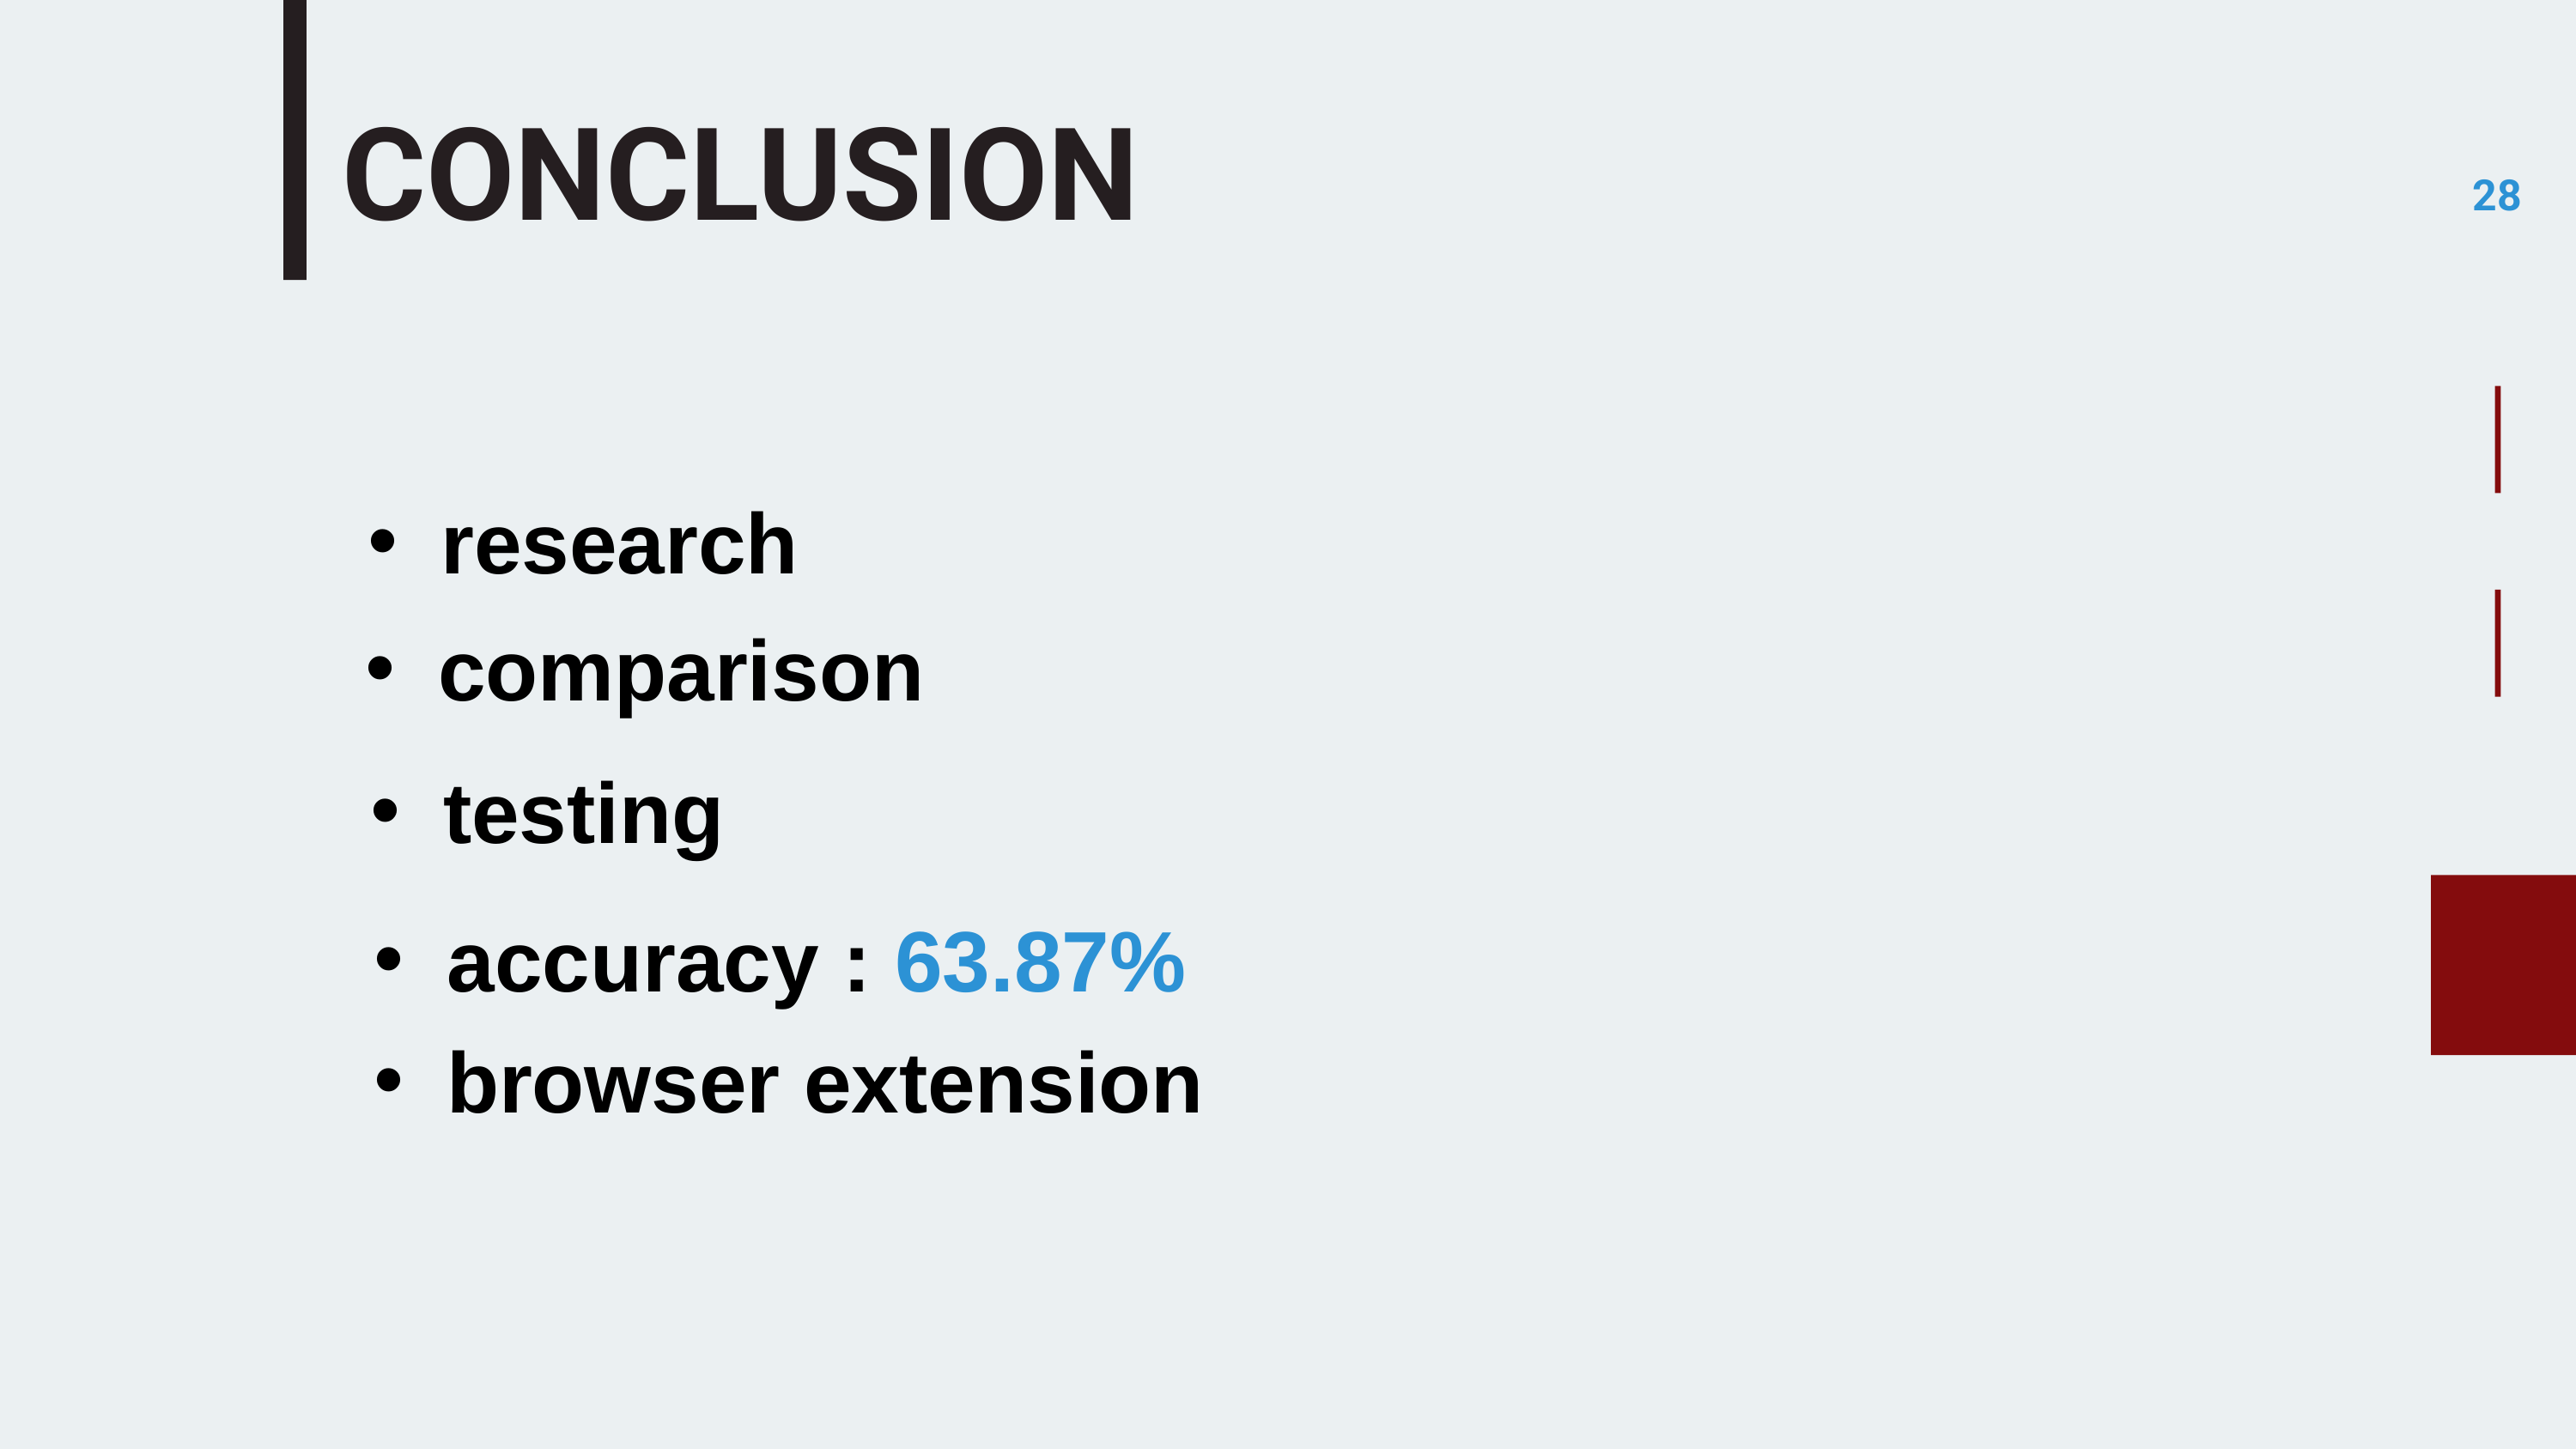

CONCLUSION
28

research

comparison

testing

accuracy : 63.87%

browser extension